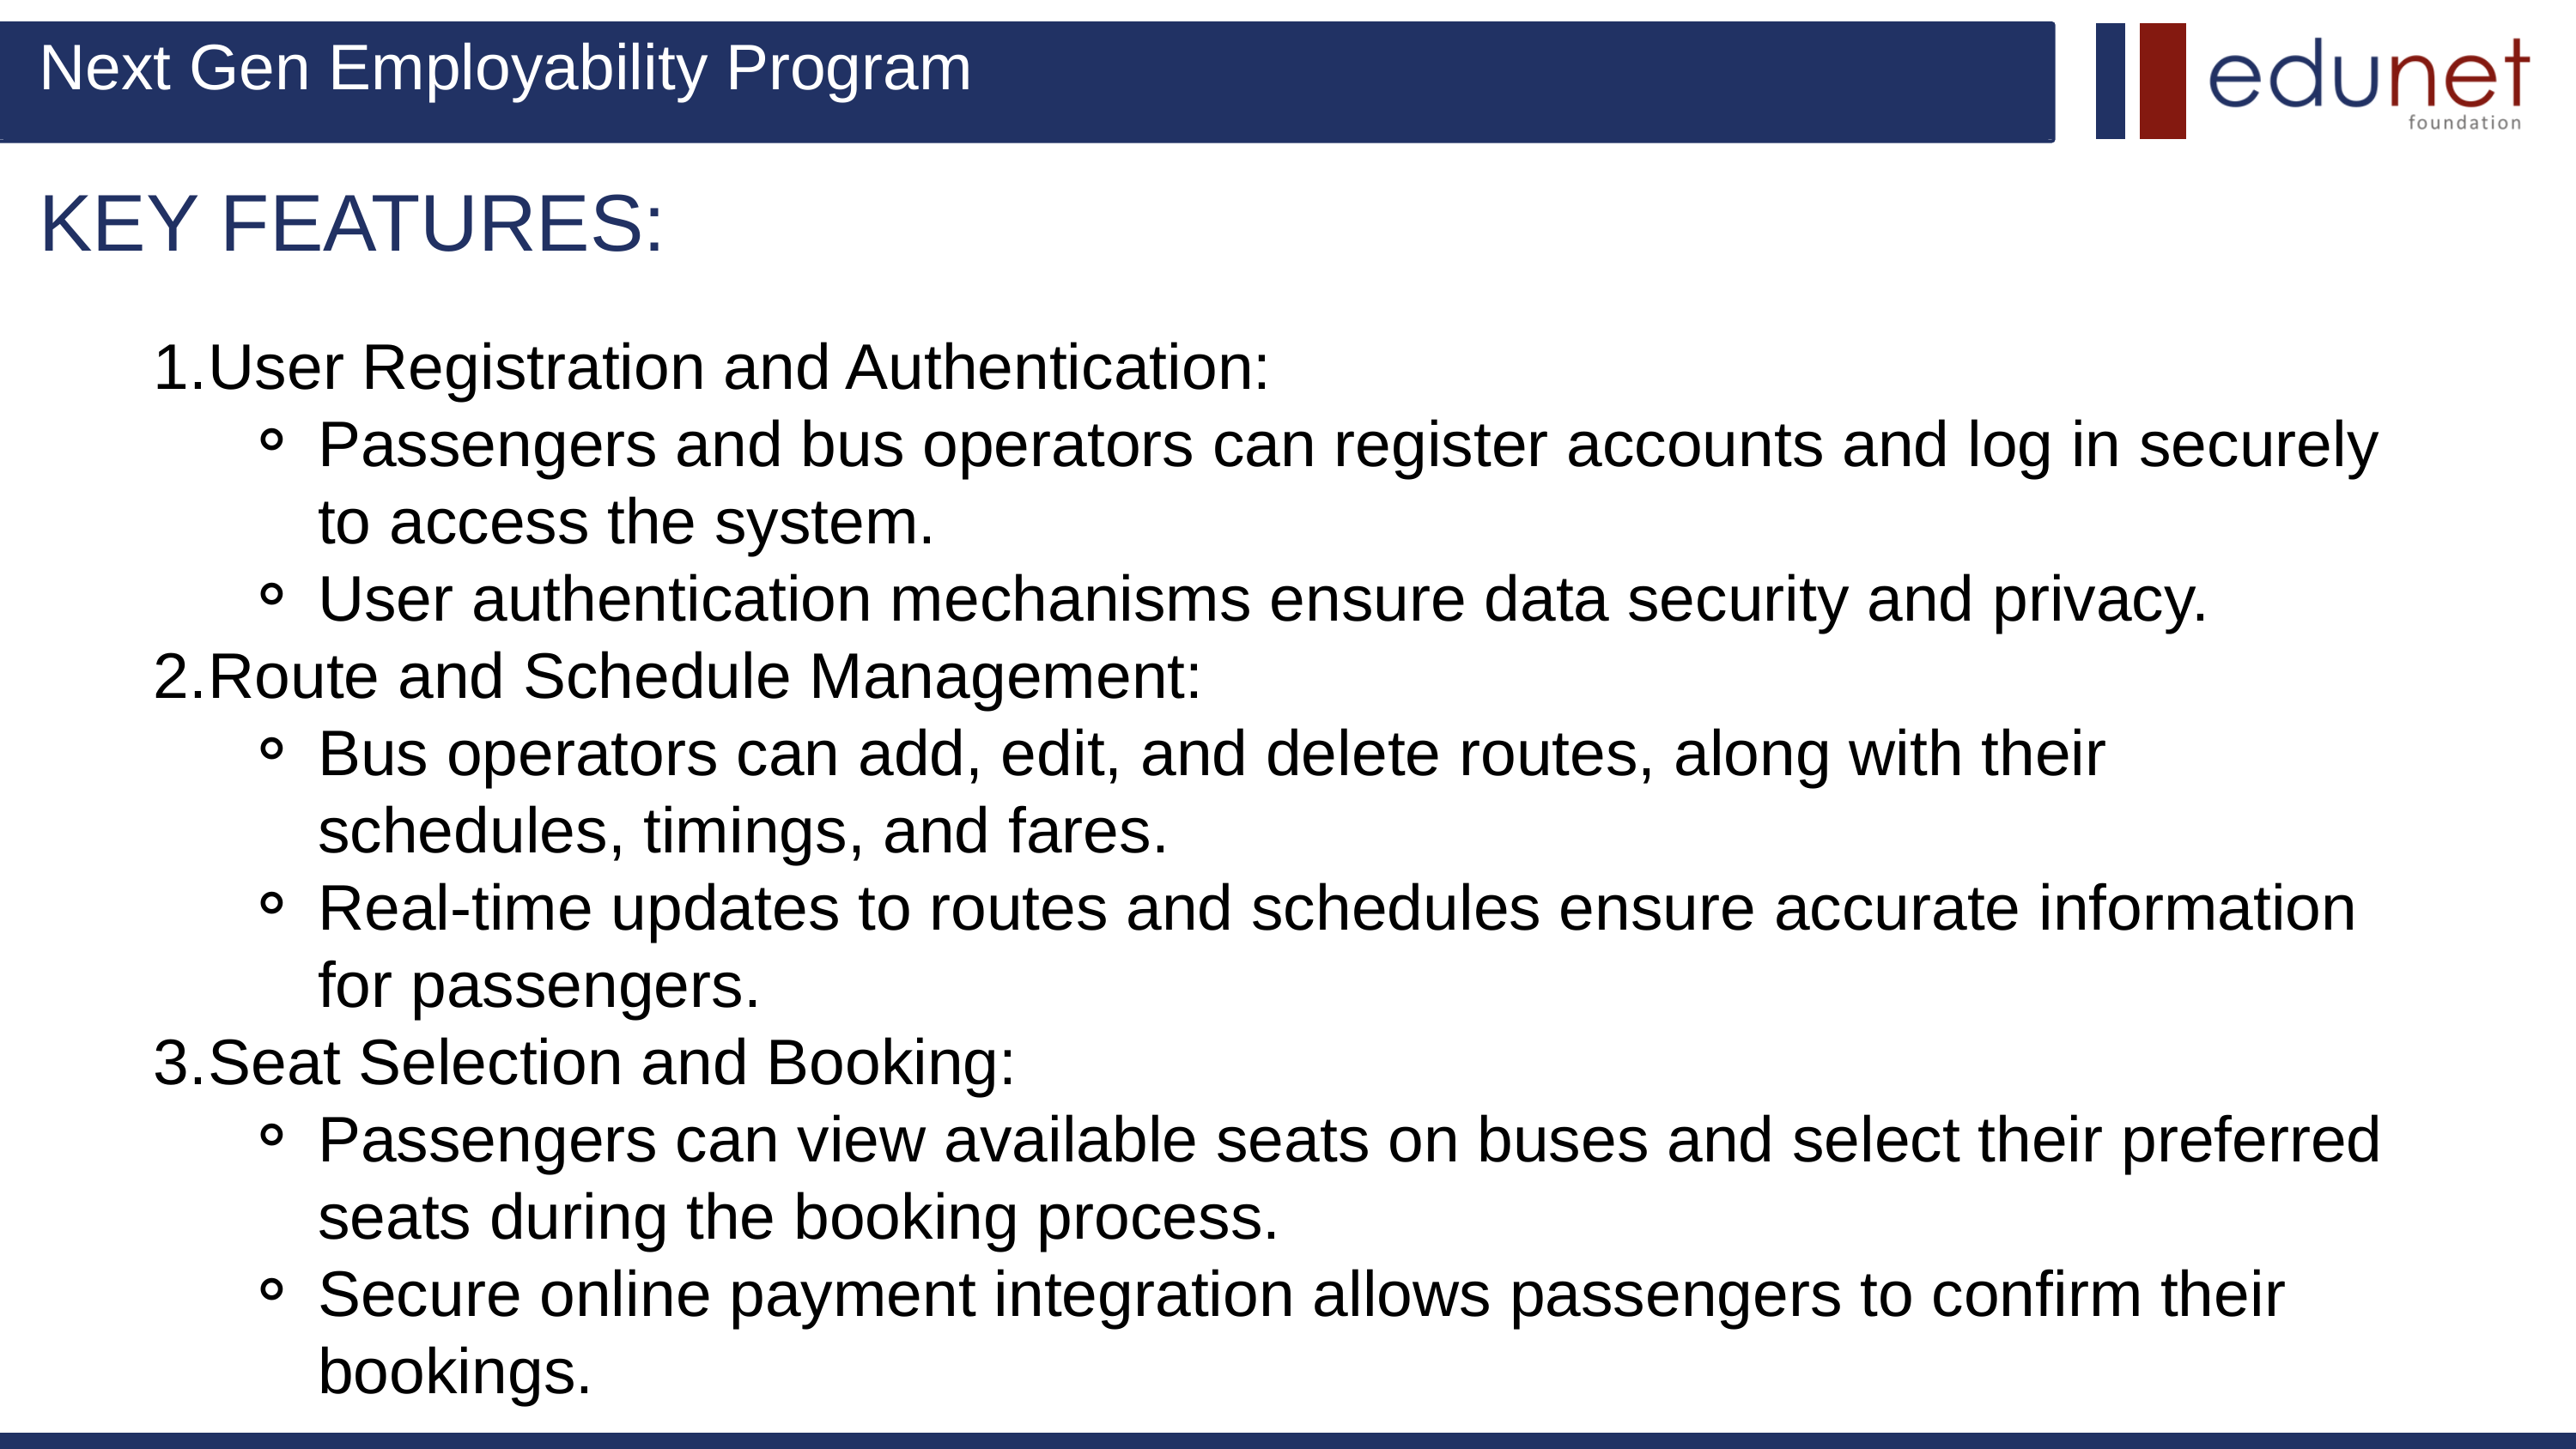

Next Gen Employability Program
KEY FEATURES:
Key Features:
User Registration and Authentication:
Passengers and bus operators can register accounts and log in securely to access the system.
User authentication mechanisms ensure data security and privacy.
Route and Schedule Management:
Bus operators can add, edit, and delete routes, along with their schedules, timings, and fares.
Real-time updates to routes and schedules ensure accurate information for passengers.
Seat Selection and Booking:
Passengers can view available seats on buses and select their preferred seats during the booking process.
Secure online payment integration allows passengers to confirm their bookings.